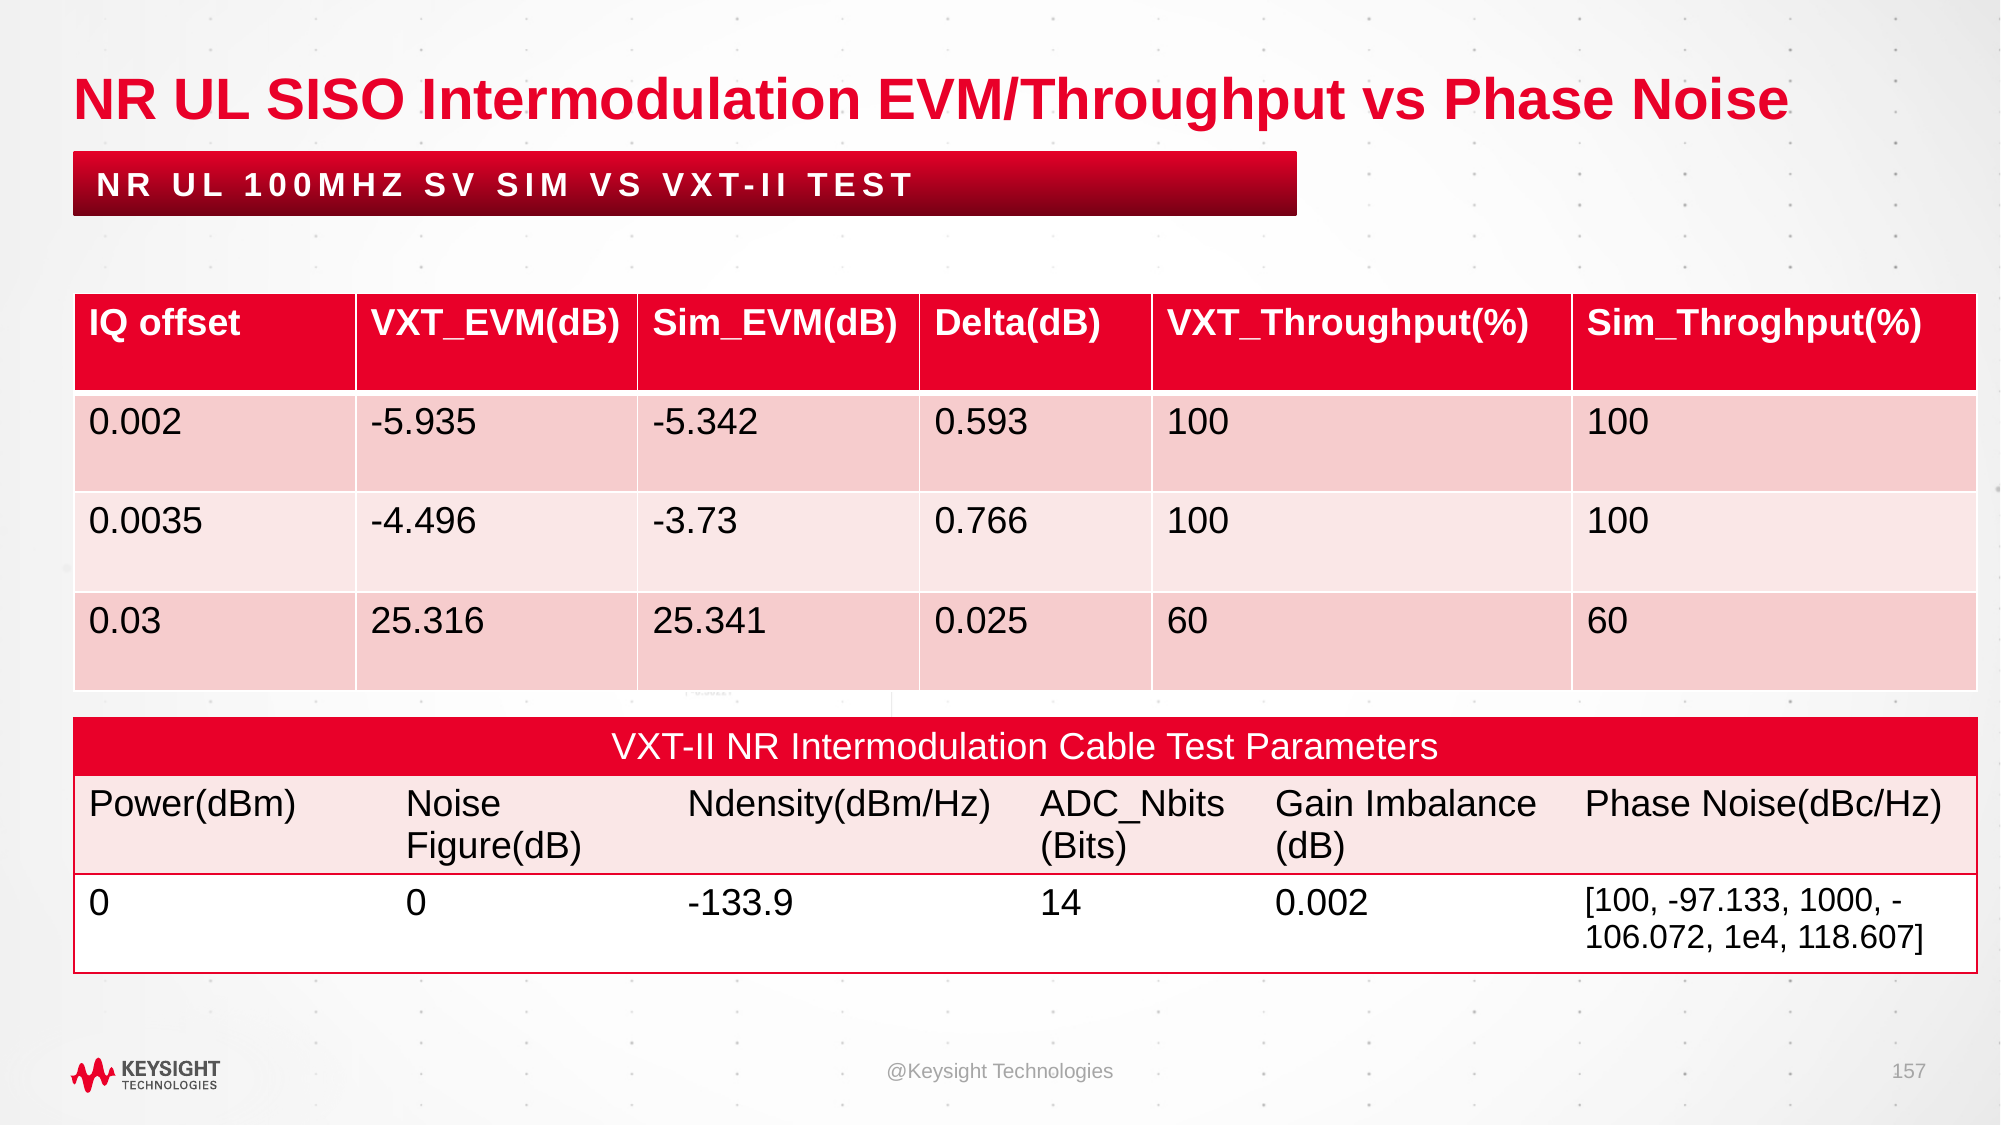

# NR UL SISO Intermodulation EVM/Throughput vs Phase Noise
NR UL 100MHz SV Sim vs VXT-II Test
| IQ offset | VXT\_EVM(dB) | Sim\_EVM(dB) | Delta(dB) | VXT\_Throughput(%) | Sim\_Throghput(%) |
| --- | --- | --- | --- | --- | --- |
| 0.002 | -5.935 | -5.342 | 0.593 | 100 | 100 |
| 0.0035 | -4.496 | -3.73 | 0.766 | 100 | 100 |
| 0.03 | 25.316 | 25.341 | 0.025 | 60 | 60 |
| VXT-II NR Intermodulation Cable Test Parameters |  |  |  |  |  |
| --- | --- | --- | --- | --- | --- |
| Power(dBm) | Noise Figure(dB) | Ndensity(dBm/Hz) | ADC\_Nbits (Bits) | Gain Imbalance (dB) | Phase Noise(dBc/Hz) |
| 0 | 0 | -133.9 | 14 | 0.002 | [100, -97.133, 1000, -106.072, 1e4, 118.607] |
@Keysight Technologies